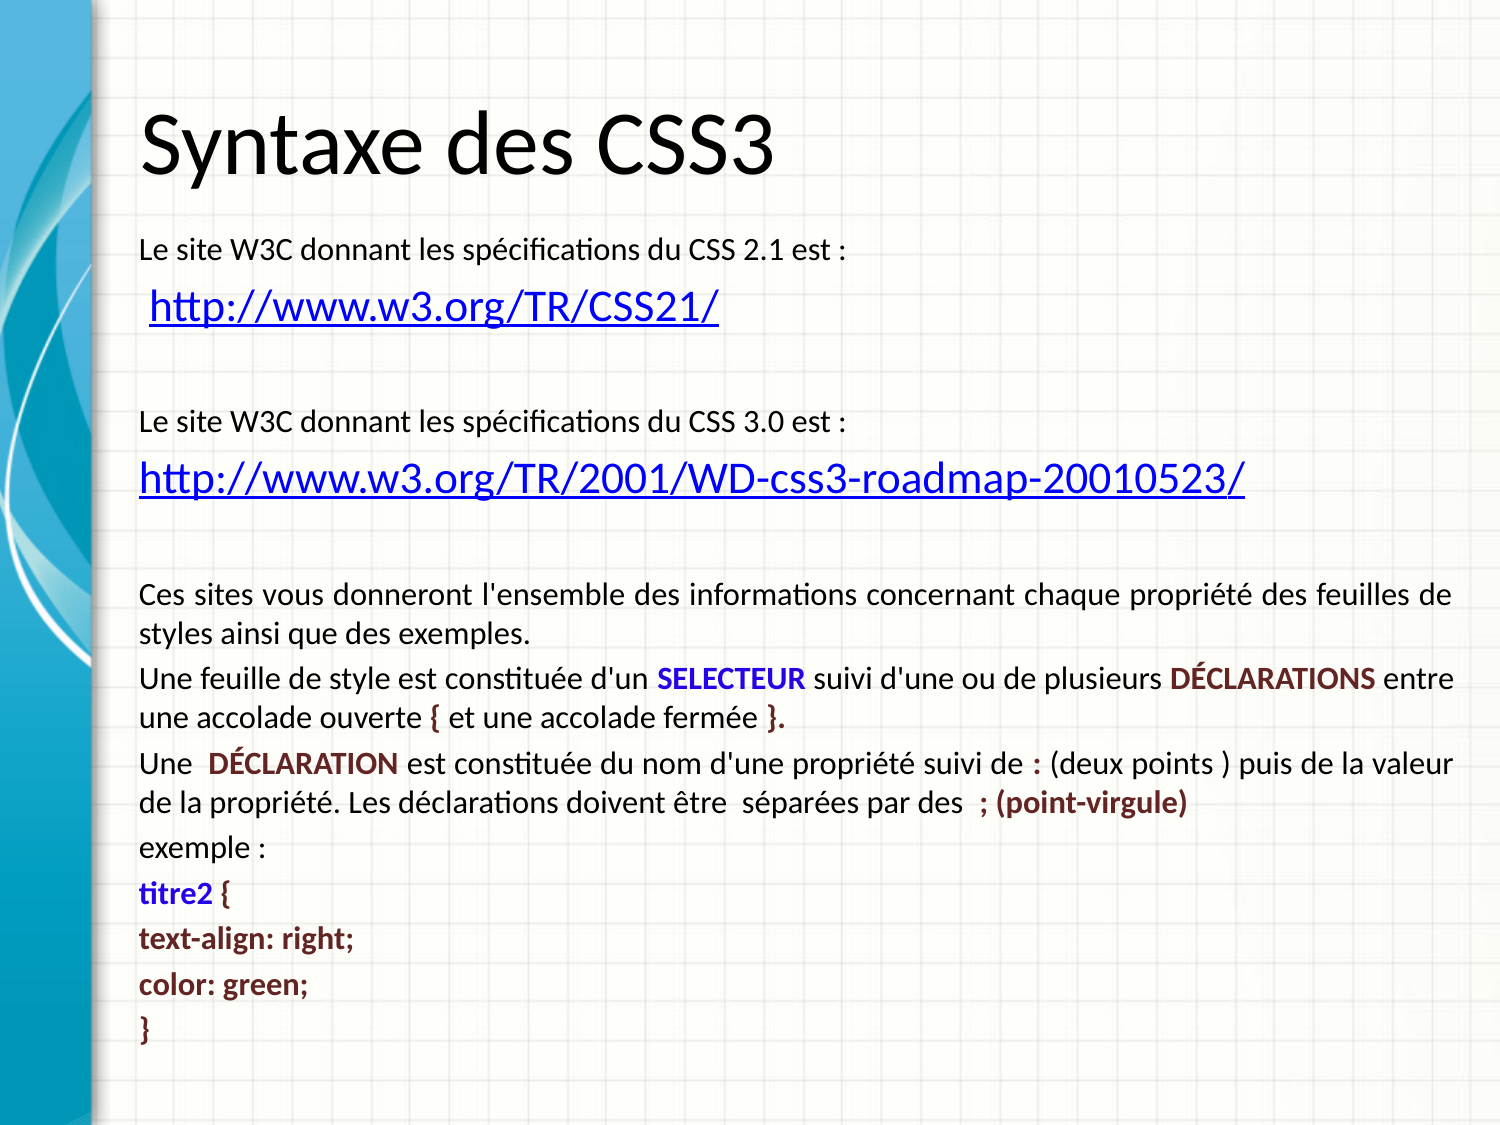

# Syntaxe des CSS3
Le site W3C donnant les spécifications du CSS 2.1 est :
 http://www.w3.org/TR/CSS21/

Le site W3C donnant les spécifications du CSS 3.0 est :
http://www.w3.org/TR/2001/WD-css3-roadmap-20010523/

Ces sites vous donneront l'ensemble des informations concernant chaque propriété des feuilles de styles ainsi que des exemples.
Une feuille de style est constituée d'un SELECTEUR suivi d'une ou de plusieurs DÉCLARATIONS entre une accolade ouverte { et une accolade fermée }.
Une  DÉCLARATION est constituée du nom d'une propriété suivi de : (deux points ) puis de la valeur de la propriété. Les déclarations doivent être  séparées par des  ; (point-virgule)
exemple :
titre2 {
text-align: right;
color: green;
}